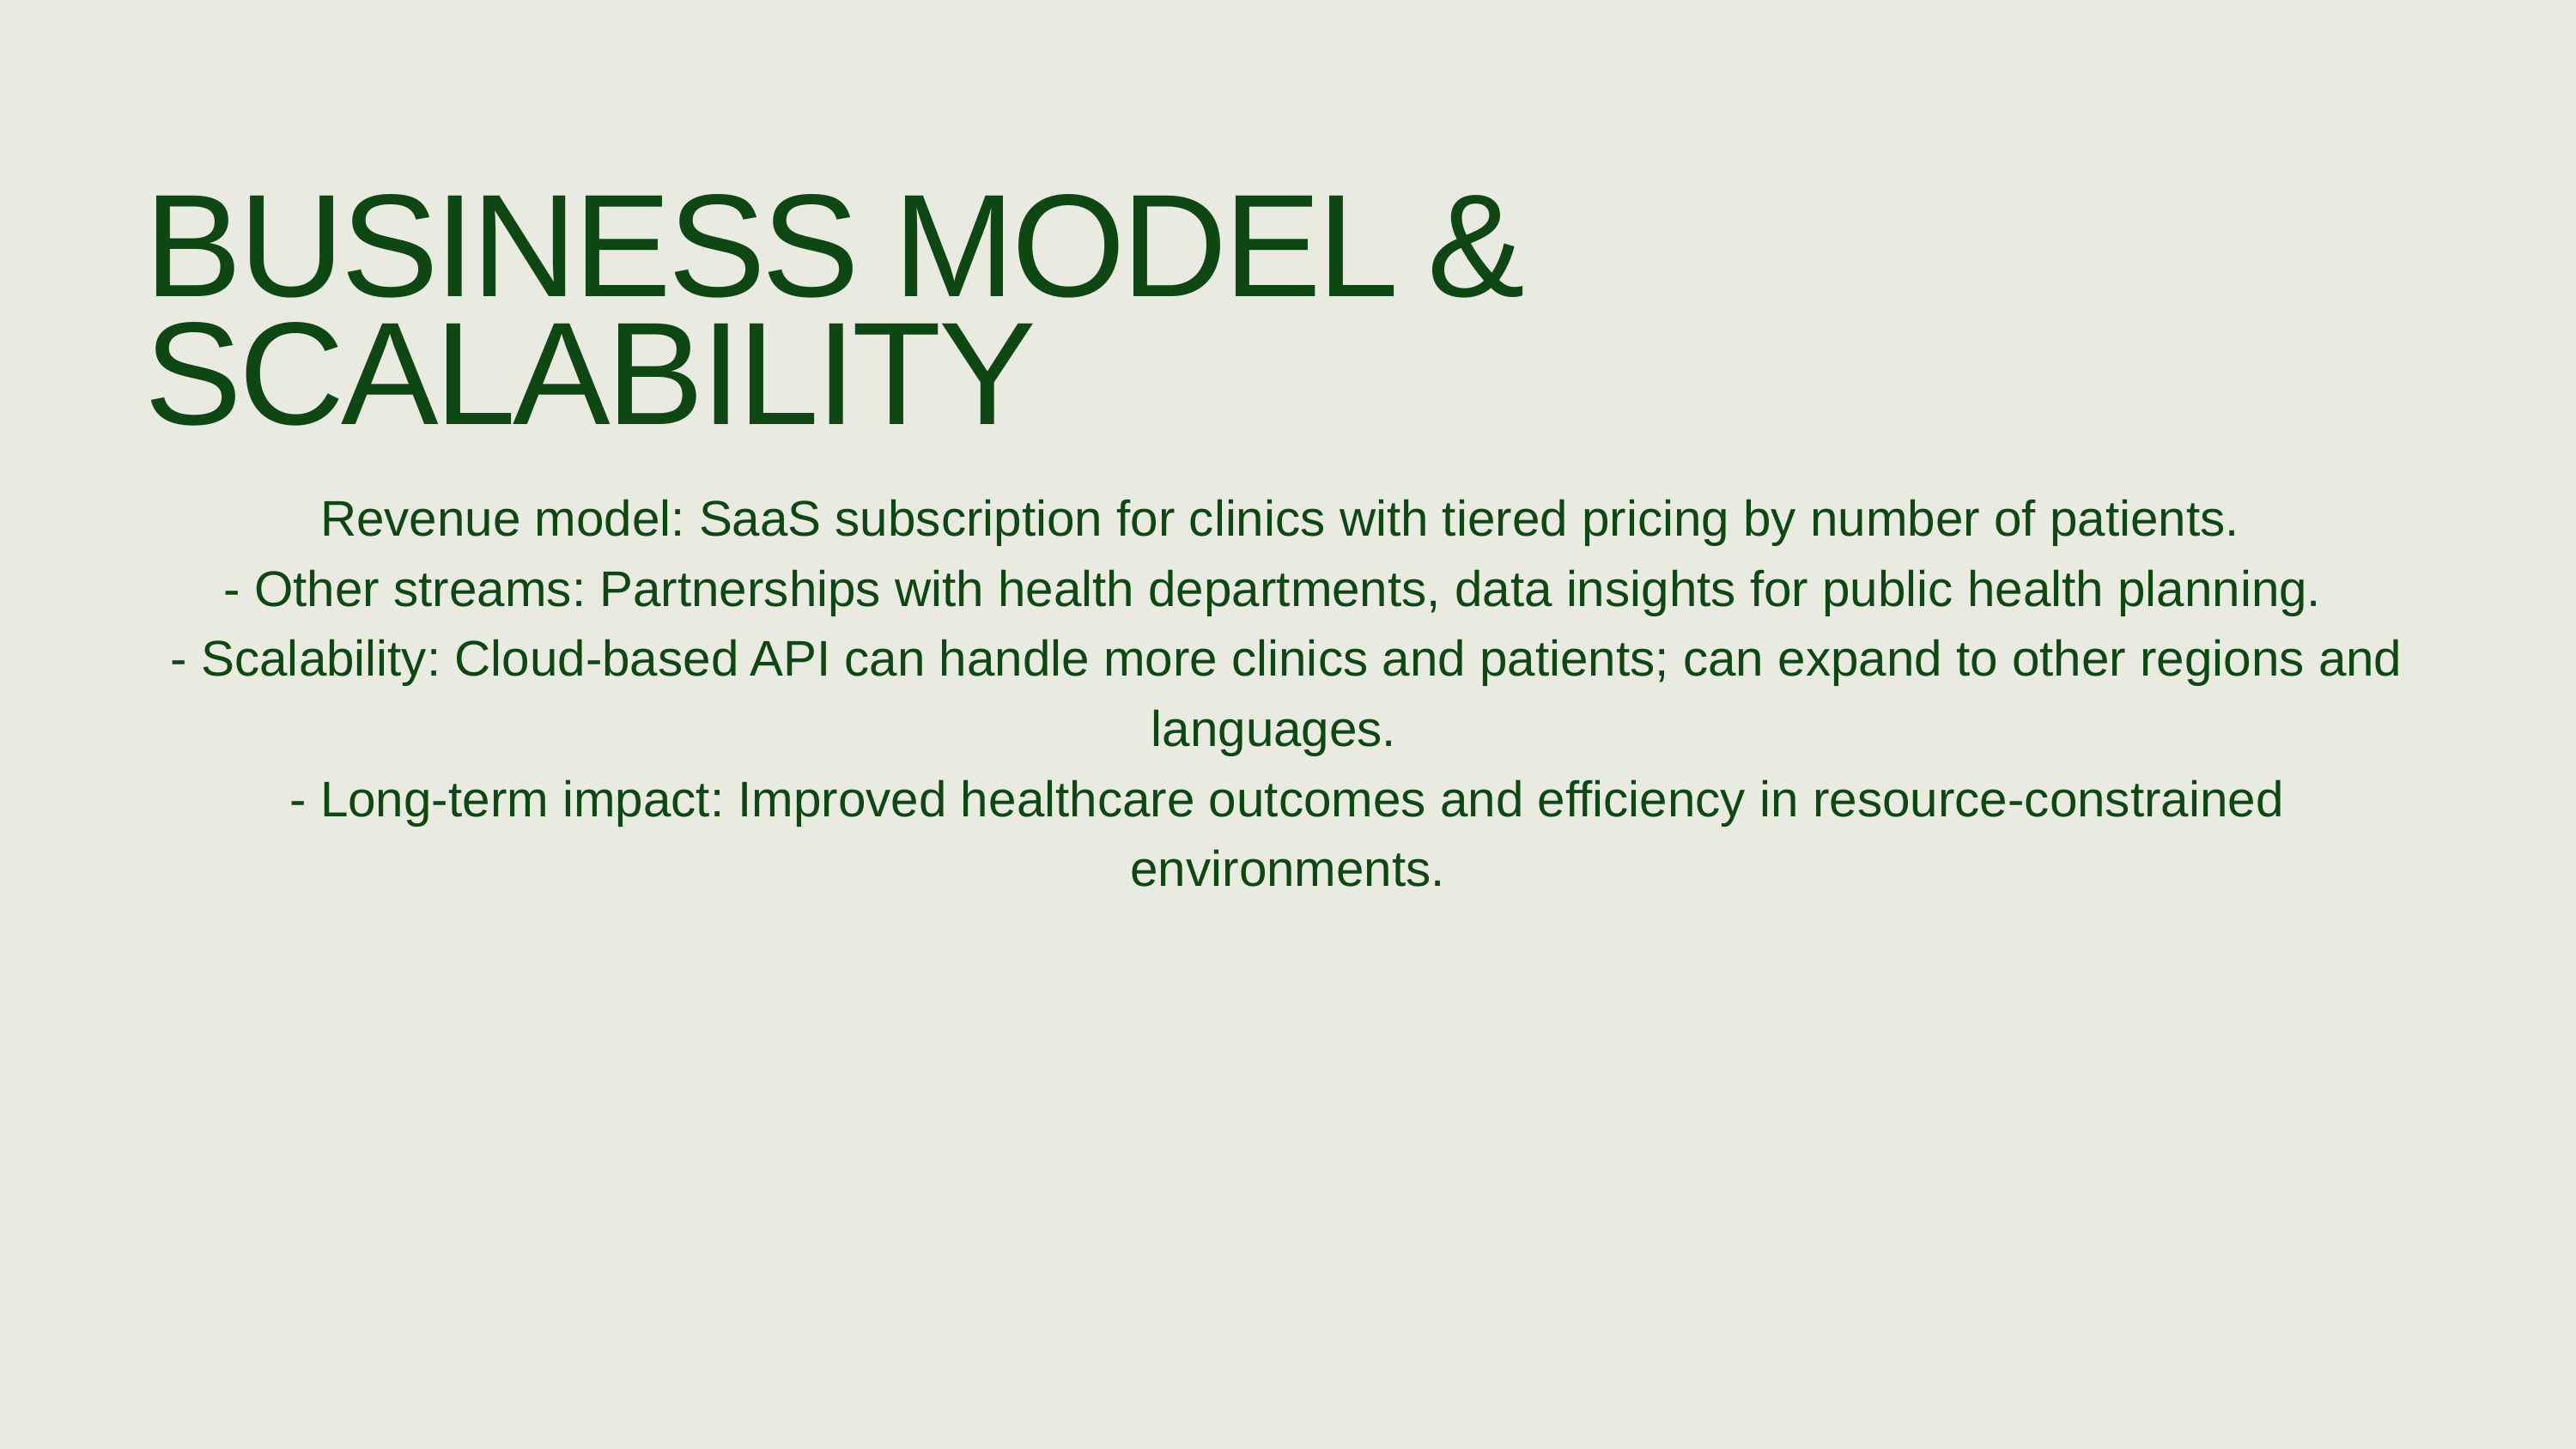

BUSINESS MODEL & SCALABILITY
 Revenue model: SaaS subscription for clinics with tiered pricing by number of patients.
- Other streams: Partnerships with health departments, data insights for public health planning.
- Scalability: Cloud-based API can handle more clinics and patients; can expand to other regions and languages.
- Long-term impact: Improved healthcare outcomes and efficiency in resource-constrained environments.